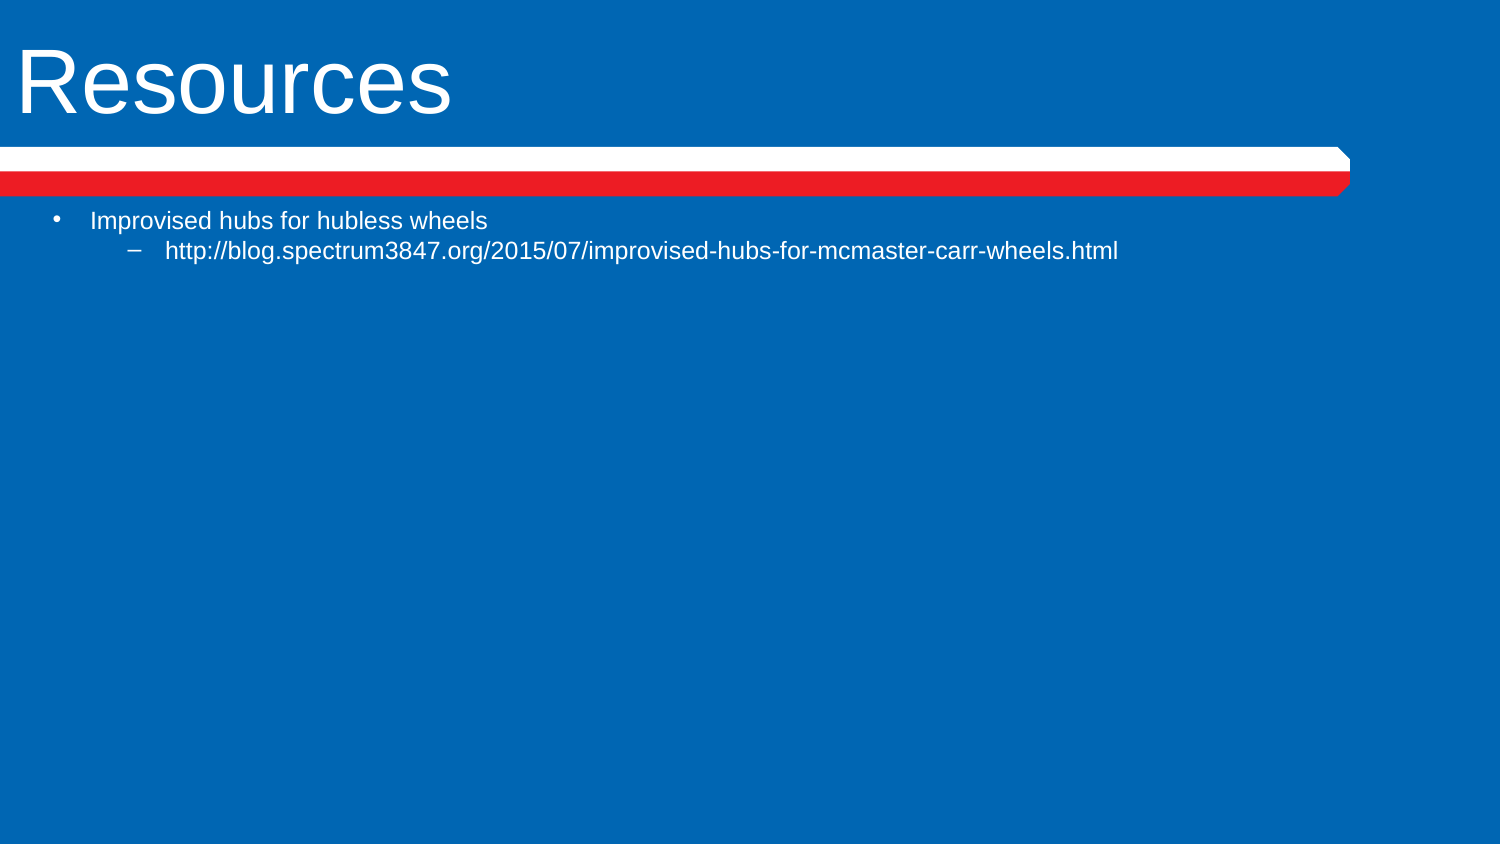

# Resources
Improvised hubs for hubless wheels
http://blog.spectrum3847.org/2015/07/improvised-hubs-for-mcmaster-carr-wheels.html